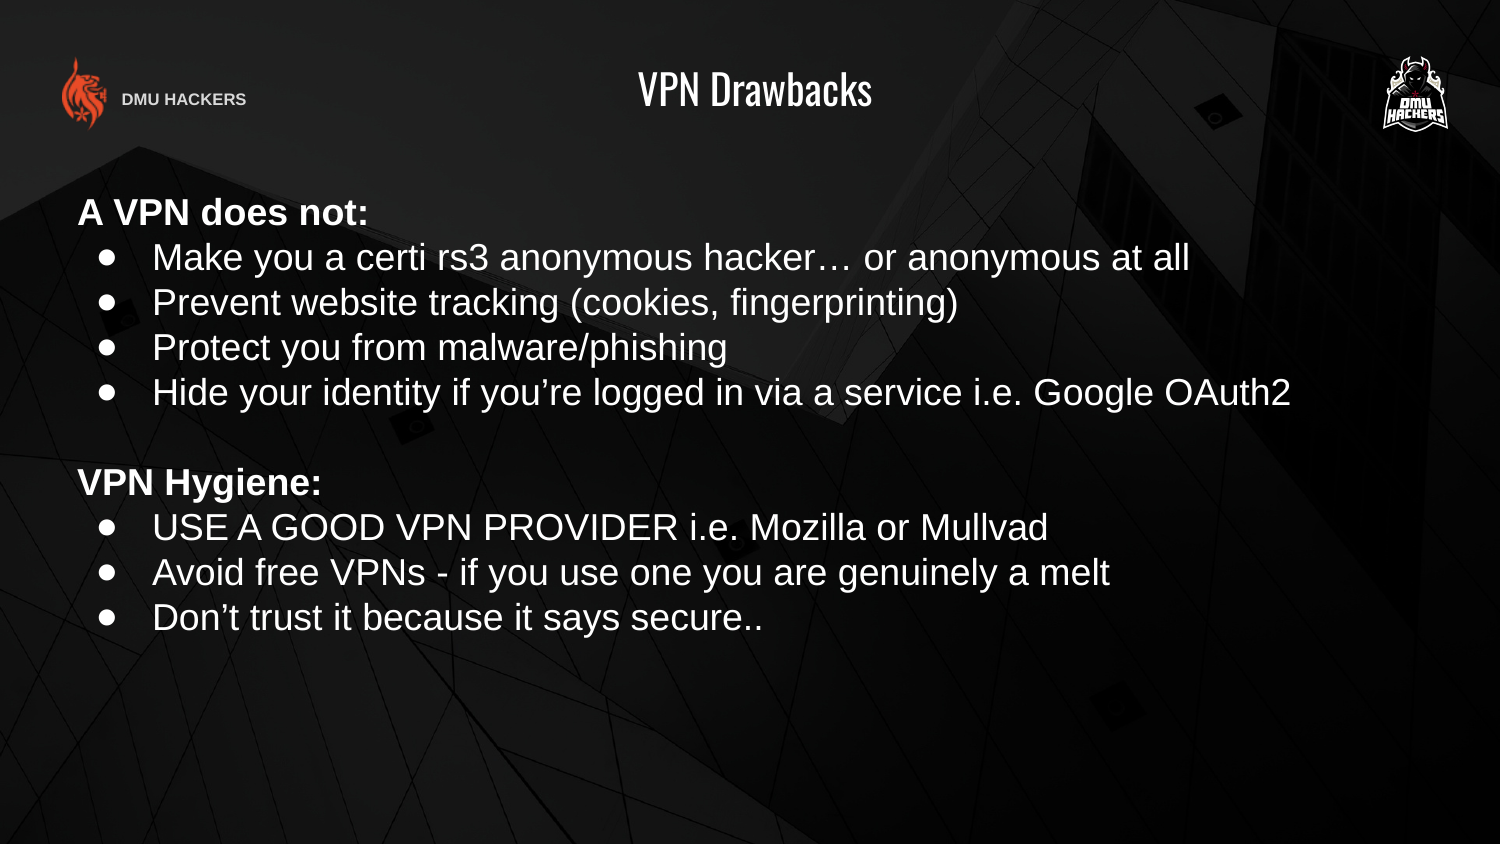

VPN Drawbacks

DMU HACKERS
A VPN does not:
Make you a certi rs3 anonymous hacker… or anonymous at all
Prevent website tracking (cookies, fingerprinting)
Protect you from malware/phishing
Hide your identity if you’re logged in via a service i.e. Google OAuth2

VPN Hygiene:
USE A GOOD VPN PROVIDER i.e. Mozilla or Mullvad
Avoid free VPNs - if you use one you are genuinely a melt
Don’t trust it because it says secure..